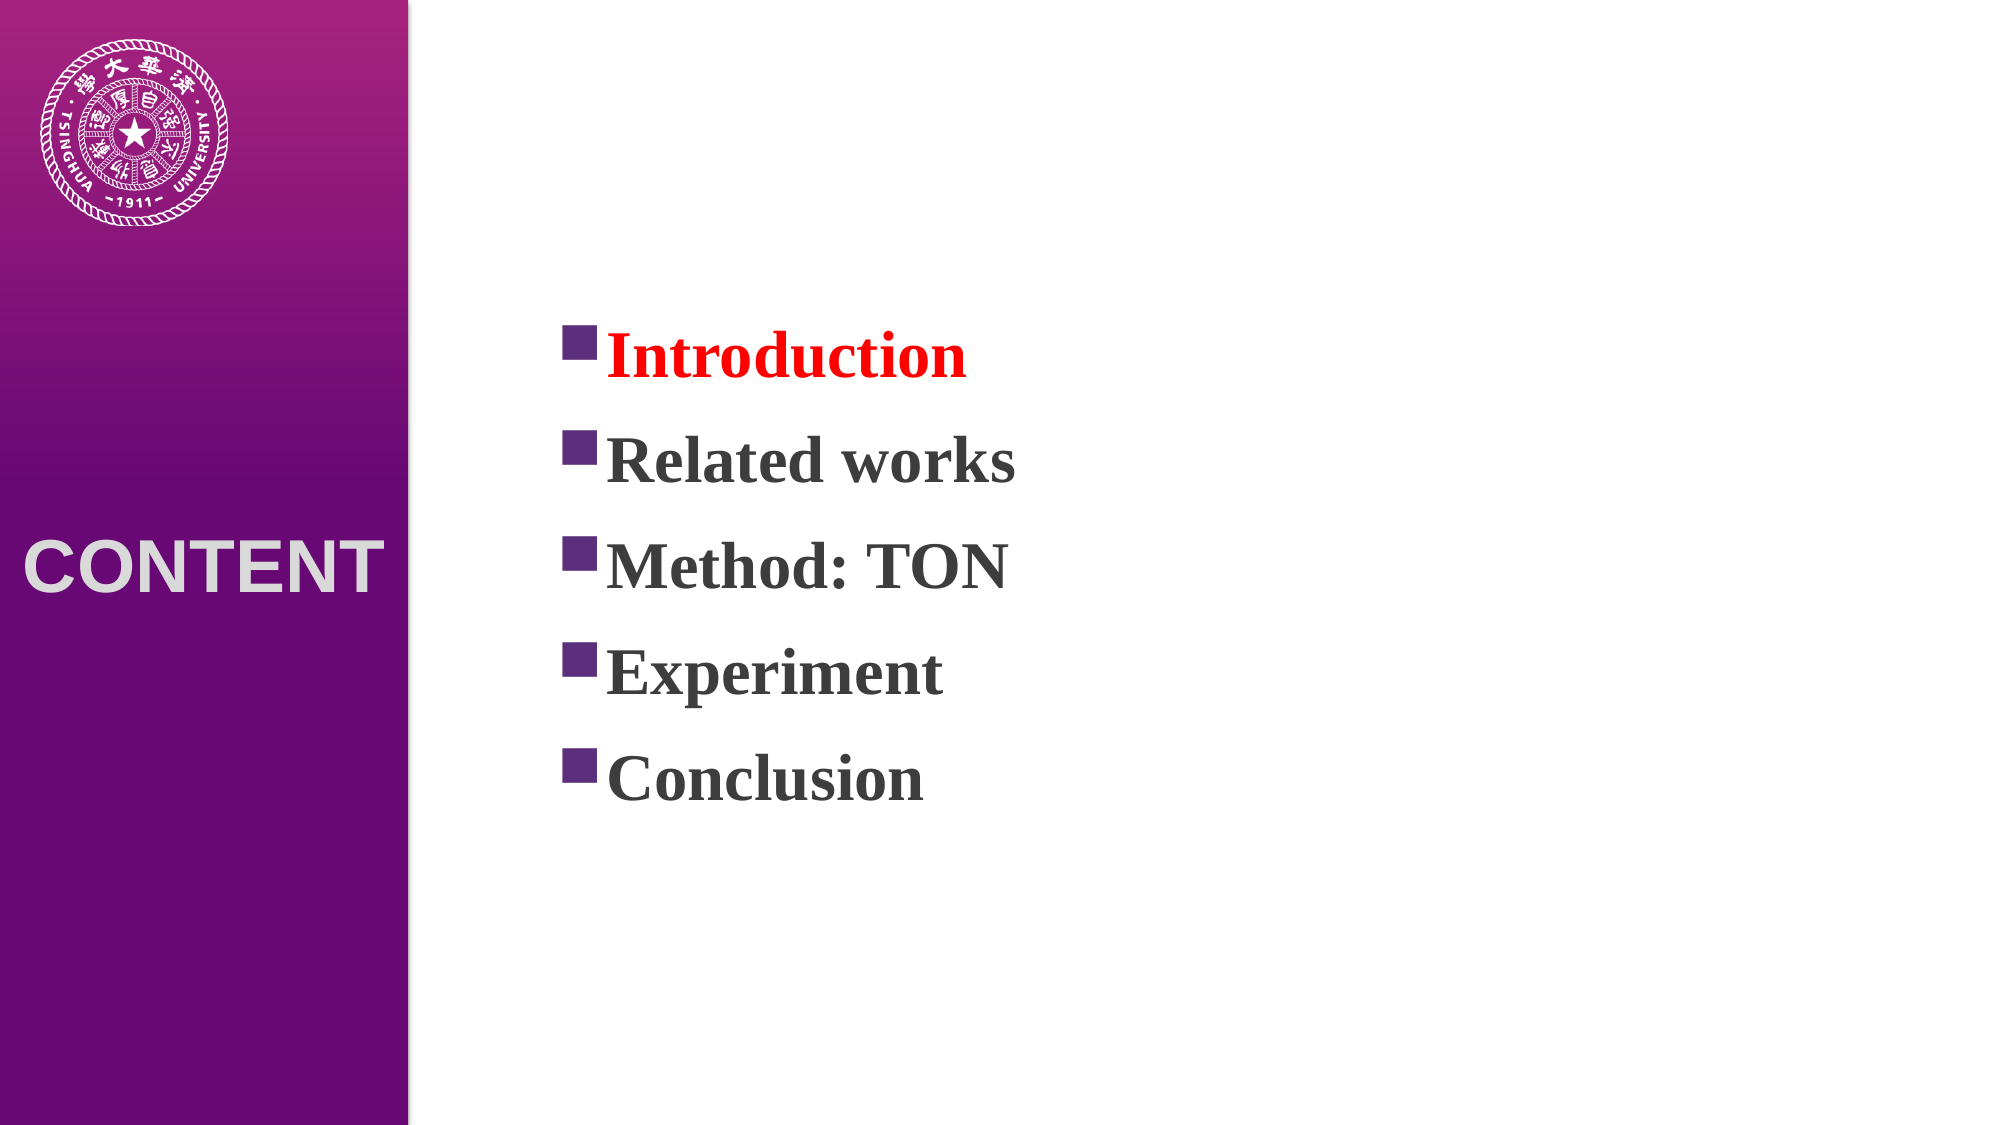

Introduction
Related works
Method: TON
Experiment
Conclusion
# Content
2